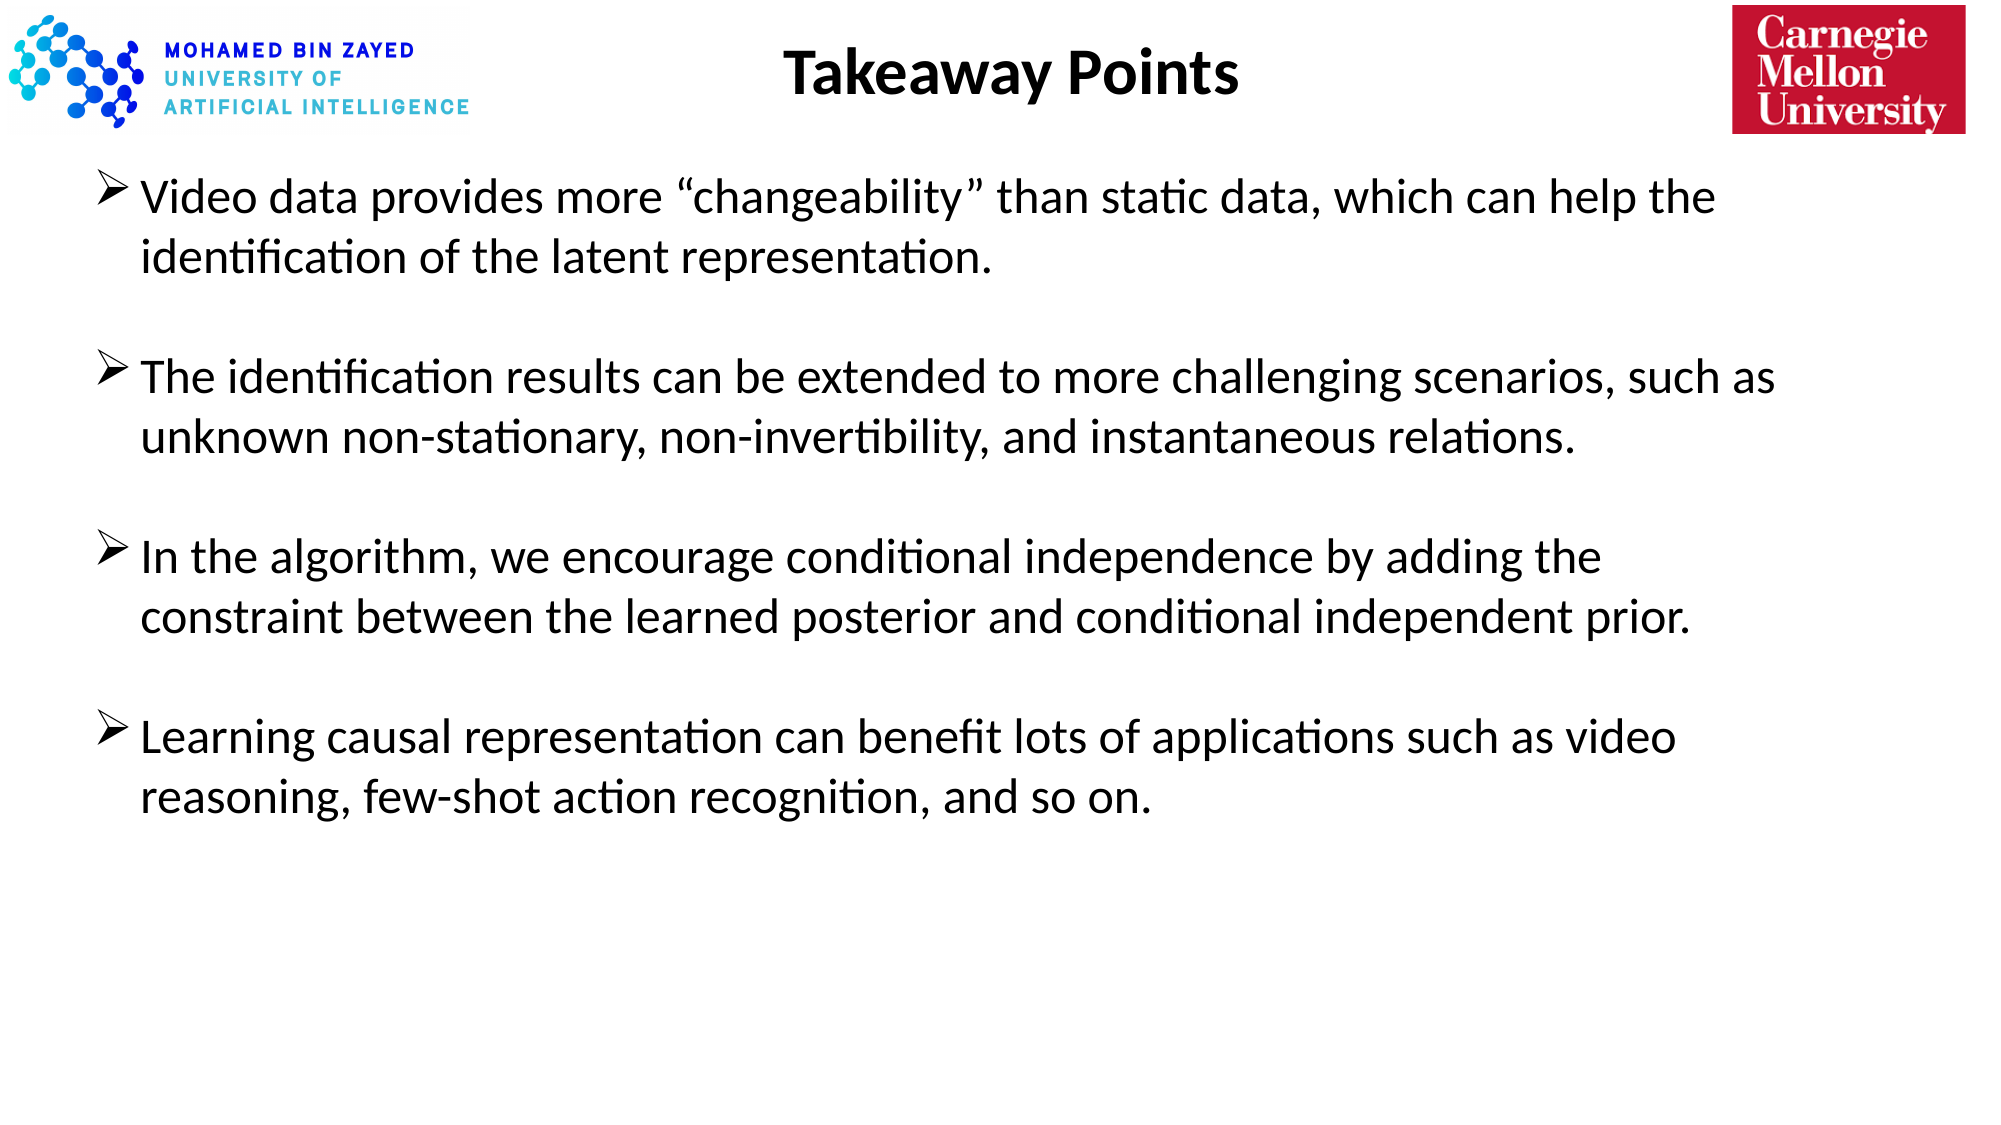

Takeaway Points

Video data provides more “changeability” than static data, which can help the identification of the latent representation.

The identification results can be extended to more challenging scenarios, such as unknown non-stationary, non-invertibility, and instantaneous relations.

In the algorithm, we encourage conditional independence by adding the constraint between the learned posterior and conditional independent prior.

Learning causal representation can benefit lots of applications such as video reasoning, few-shot action recognition, and so on.